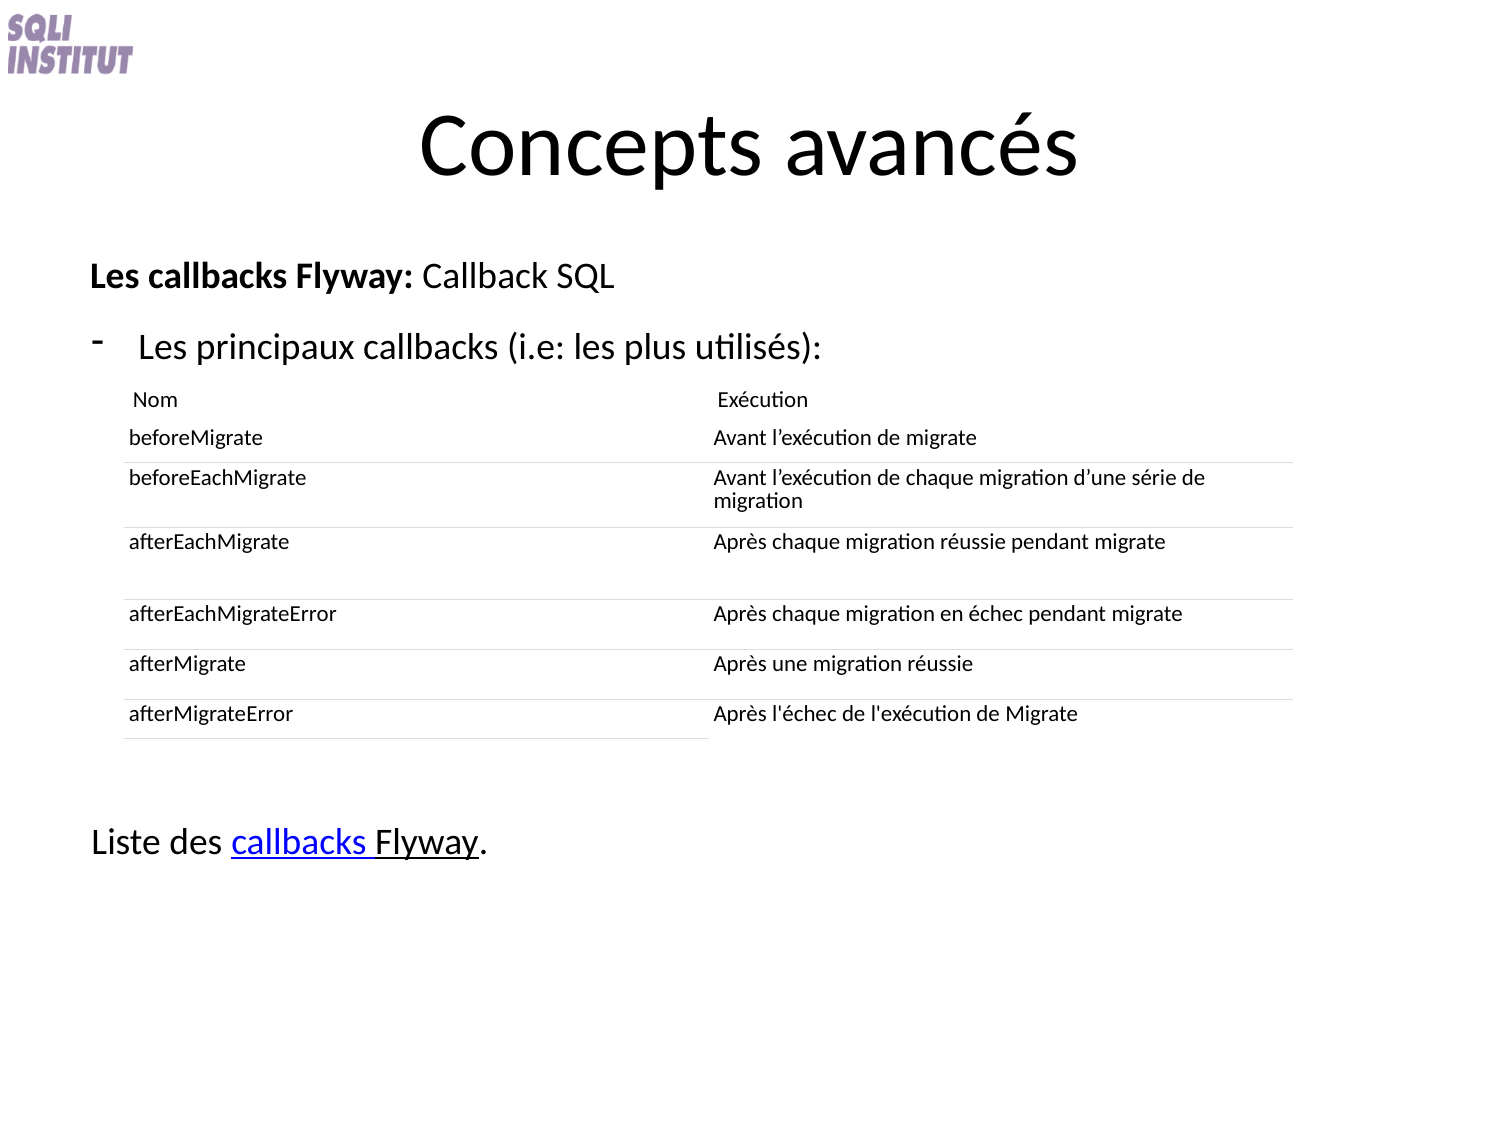

# Concepts avancés
Les callbacks Flyway: Callback SQL

Les principaux callbacks (i.e: les plus utilisés):

Liste des callbacks Flyway.

| Nom | Exécution |
| --- | --- |
| beforeMigrate | Avant l’exécution de migrate |
| beforeEachMigrate | Avant l’exécution de chaque migration d’une série de migration |
| afterEachMigrate | Après chaque migration réussie pendant migrate |
| afterEachMigrateError | Après chaque migration en échec pendant migrate |
| afterMigrate | Après une migration réussie |
| afterMigrateError | Après l'échec de l'exécution de Migrate |
|  |  |